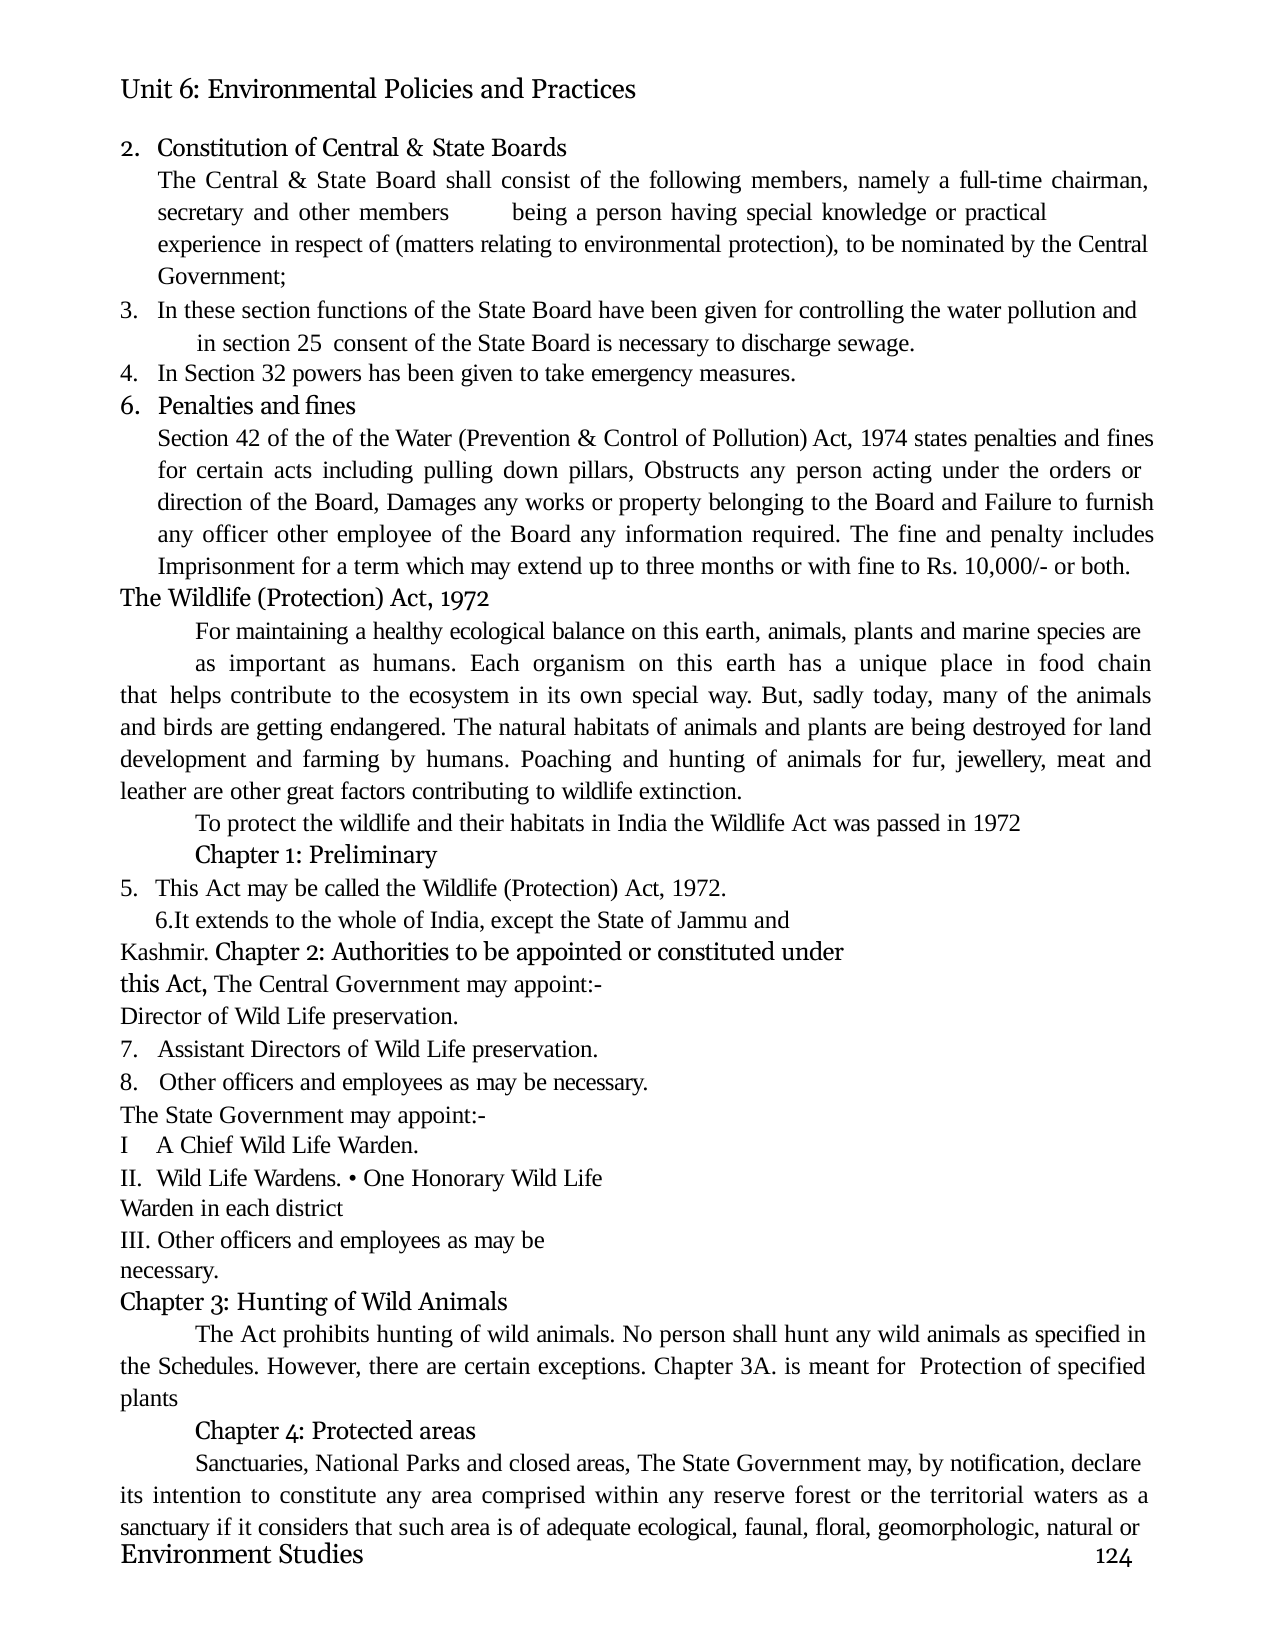

Unit 6: Environmental Policies and Practices
Constitution of Central & State Boards
The Central & State Board shall consist of the following members, namely a full-time chairman,
secretary and other members	being a person having special knowledge or practical experience in respect of (matters relating to environmental protection), to be nominated by the Central Government;
In these section functions of the State Board have been given for controlling the water pollution and 	in section 25 consent of the State Board is necessary to discharge sewage.
In Section 32 powers has been given to take emergency measures.
6.  Penalties and fines
Section 42 of the of the Water (Prevention & Control of Pollution) Act, 1974 states penalties and fines for certain acts including pulling down pillars, Obstructs any person acting under the orders or
direction of the Board, Damages any works or property belonging to the Board and Failure to furnish any officer other employee of the Board any information required. The fine and penalty includes Imprisonment for a term which may extend up to three months or with fine to Rs. 10,000/- or both.
The Wildlife (Protection) Act, 1972
For maintaining a healthy ecological balance on this earth, animals, plants and marine species are
as important as humans. Each organism on this earth has a unique place in food chain that helps contribute to the ecosystem in its own special way. But, sadly today, many of the animals and birds are getting endangered. The natural habitats of animals and plants are being destroyed for land development and farming by humans. Poaching and hunting of animals for fur, jewellery, meat and leather are other great factors contributing to wildlife extinction.
To protect the wildlife and their habitats in India the Wildlife Act was passed in 1972
Chapter 1: Preliminary
This Act may be called the Wildlife (Protection) Act, 1972.
It extends to the whole of India, except the State of Jammu and Kashmir. Chapter 2: Authorities to be appointed or constituted under this Act, The Central Government may appoint:-
Director of Wild Life preservation.
Assistant Directors of Wild Life preservation.
	Other officers and employees as may be necessary. The State Government may appoint:-
I	A Chief Wild Life Warden.
II. Wild Life Wardens. • One Honorary Wild Life Warden in each district
III. Other officers and employees as may be necessary.
Chapter 3: Hunting of Wild Animals
The Act prohibits hunting of wild animals. No person shall hunt any wild animals as specified in the Schedules. However, there are certain exceptions. Chapter 3A. is meant for Protection of specified plants
Chapter 4: Protected areas
Sanctuaries, National Parks and closed areas, The State Government may, by notification, declare
its intention to constitute any area comprised within any reserve forest or the territorial waters as a sanctuary if it considers that such area is of adequate ecological, faunal, floral, geomorphologic, natural or
Environment Studies
124